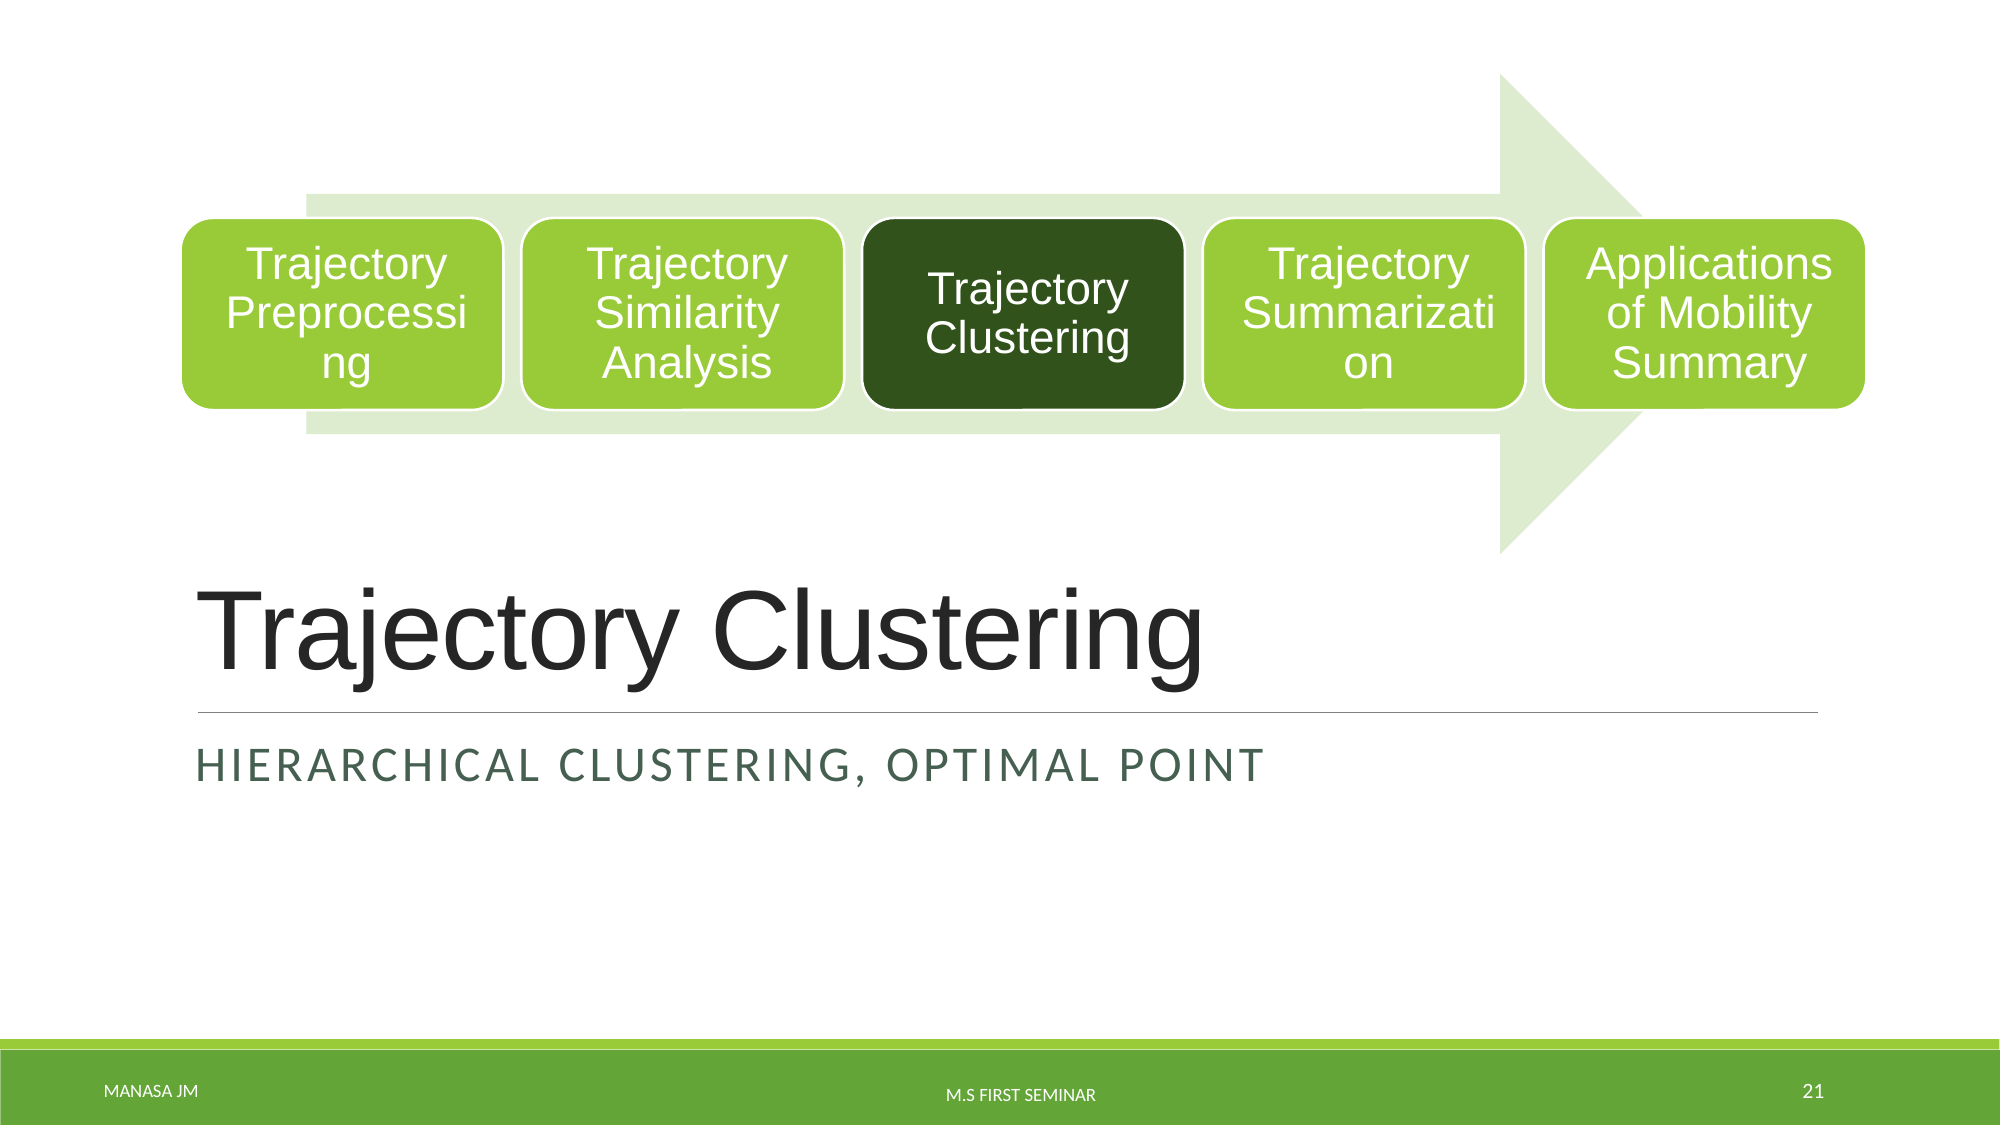

Trajectory Preprocessing
Trajectory Similarity Analysis
Trajectory Clustering
Trajectory Summarization
Applications of Mobility Summary
# Trajectory Clustering
Hierarchical clustering, optimal point
Manasa Jm
21
M.S First Seminar